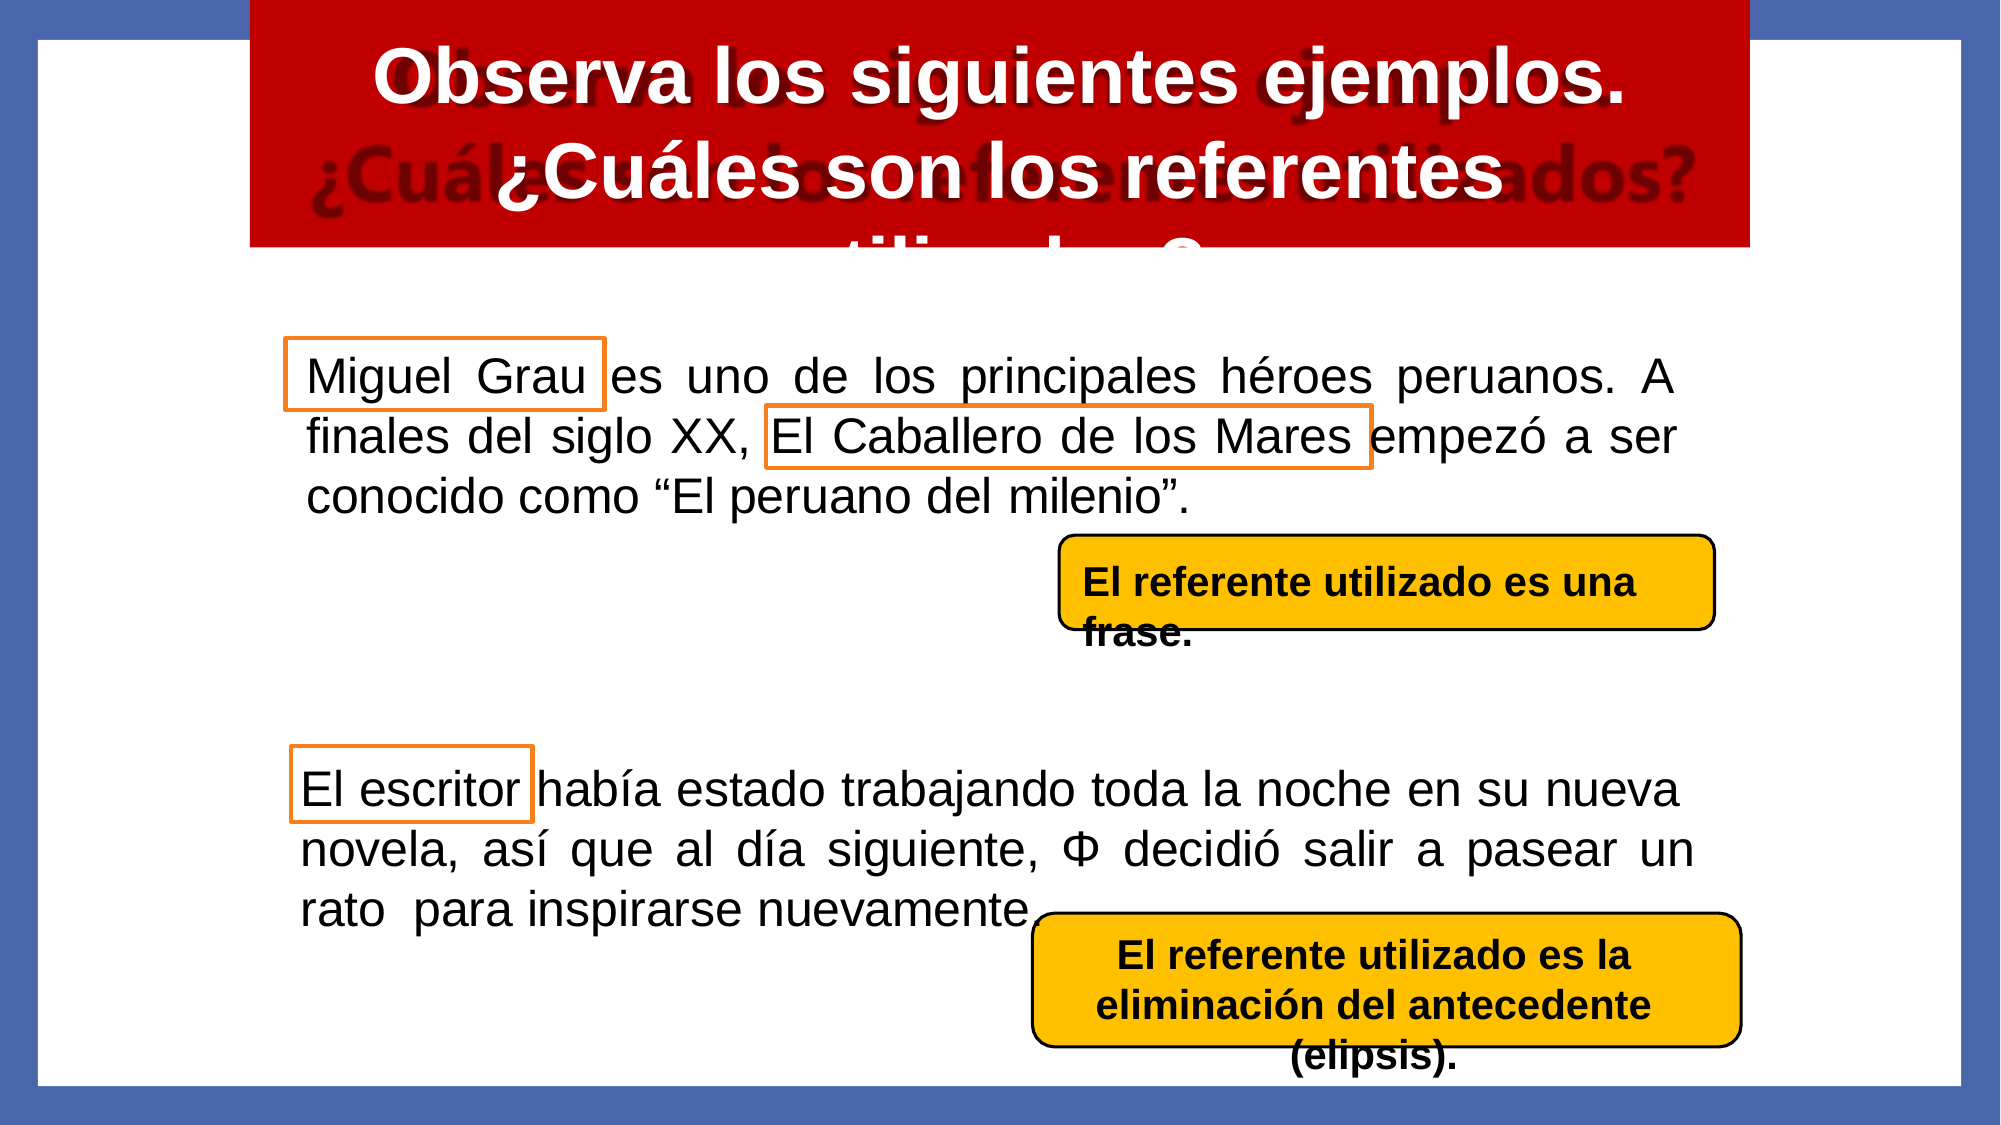

# Observa los siguientes ejemplos.
¿Cuáles son los referentes utilizados?

Miguel Grau es uno de los principales héroes peruanos. A  finales del siglo XX, El Caballero de los Mares empezó a ser  conocido como “El peruano del milenio”.
El referente utilizado es una frase.

El escritor había estado trabajando toda la noche en su nueva  novela, así que al día siguiente, Φ decidió salir a pasear un rato  para inspirarse nuevamente.
El referente utilizado es la
eliminación del antecedente (elipsis).